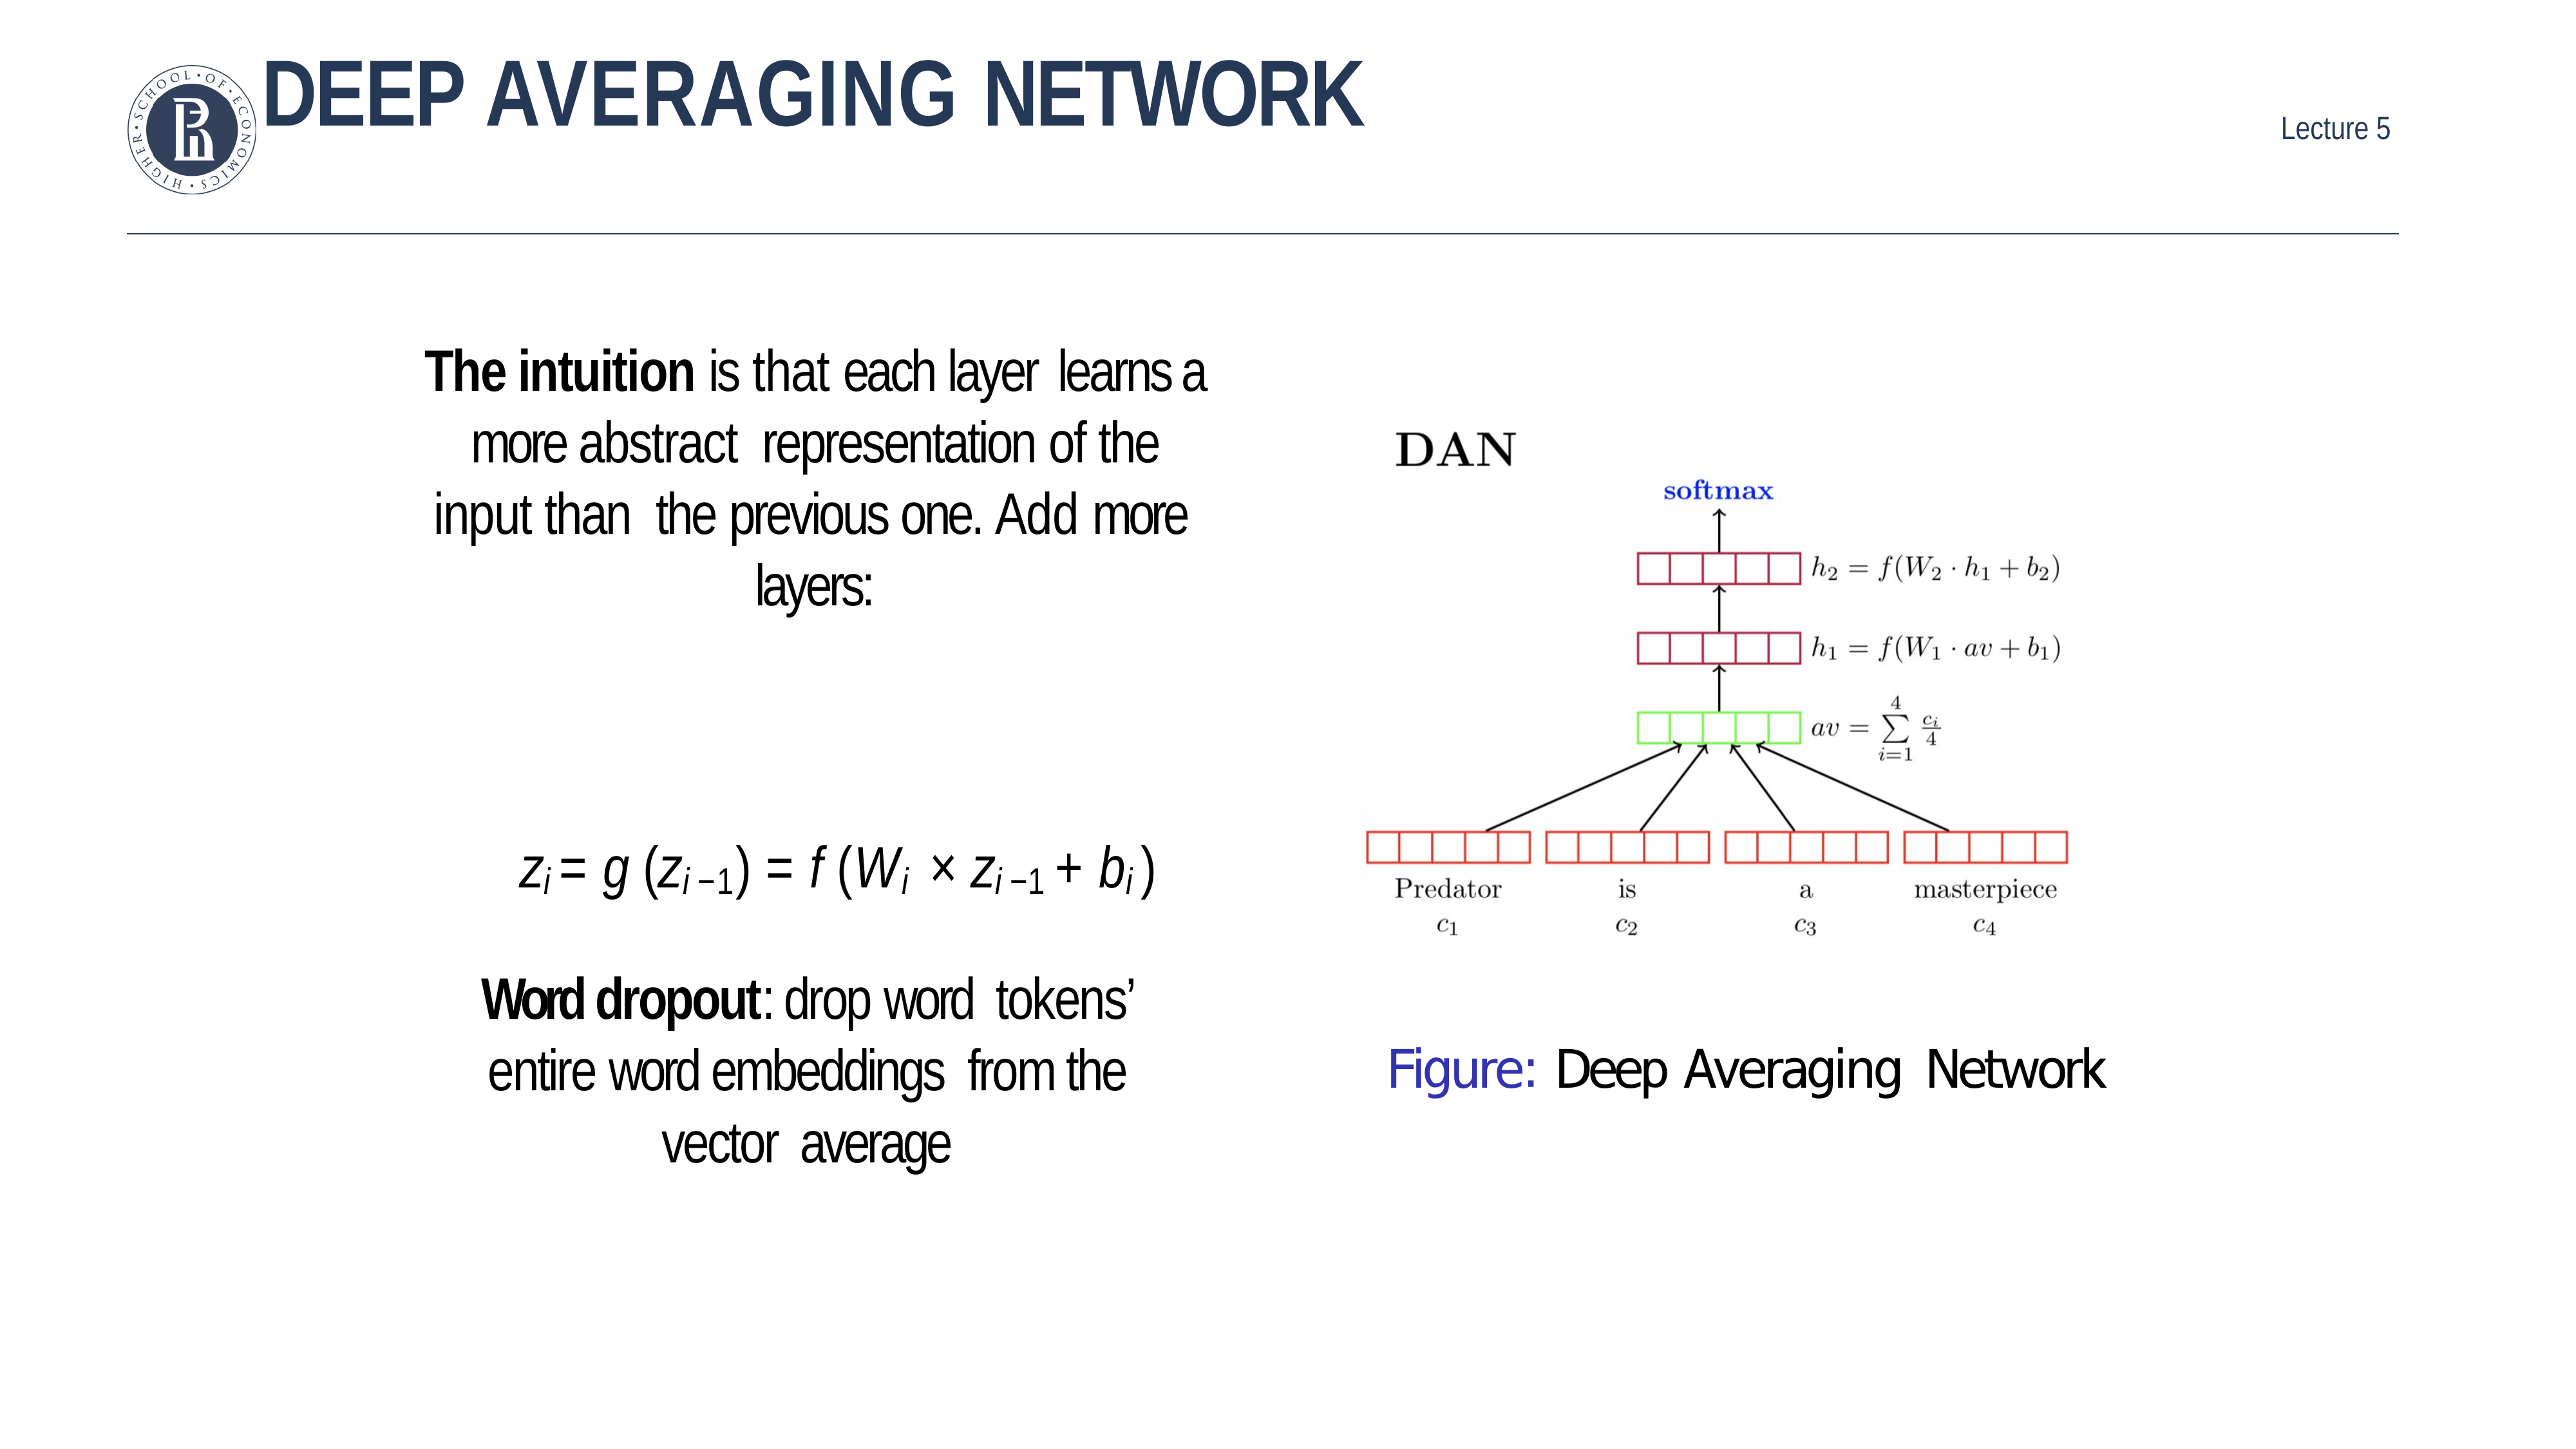

# Deep averaging network

The intuition is that each layer  learns a more abstract  representation of the input than  the previous one. Add more  layers:

zi = g (zi −1) = f (Wi × zi −1 + bi )
Word dropout: drop word  tokens’ entire word embeddings  from the vector average
Figure: Deep Averaging Network